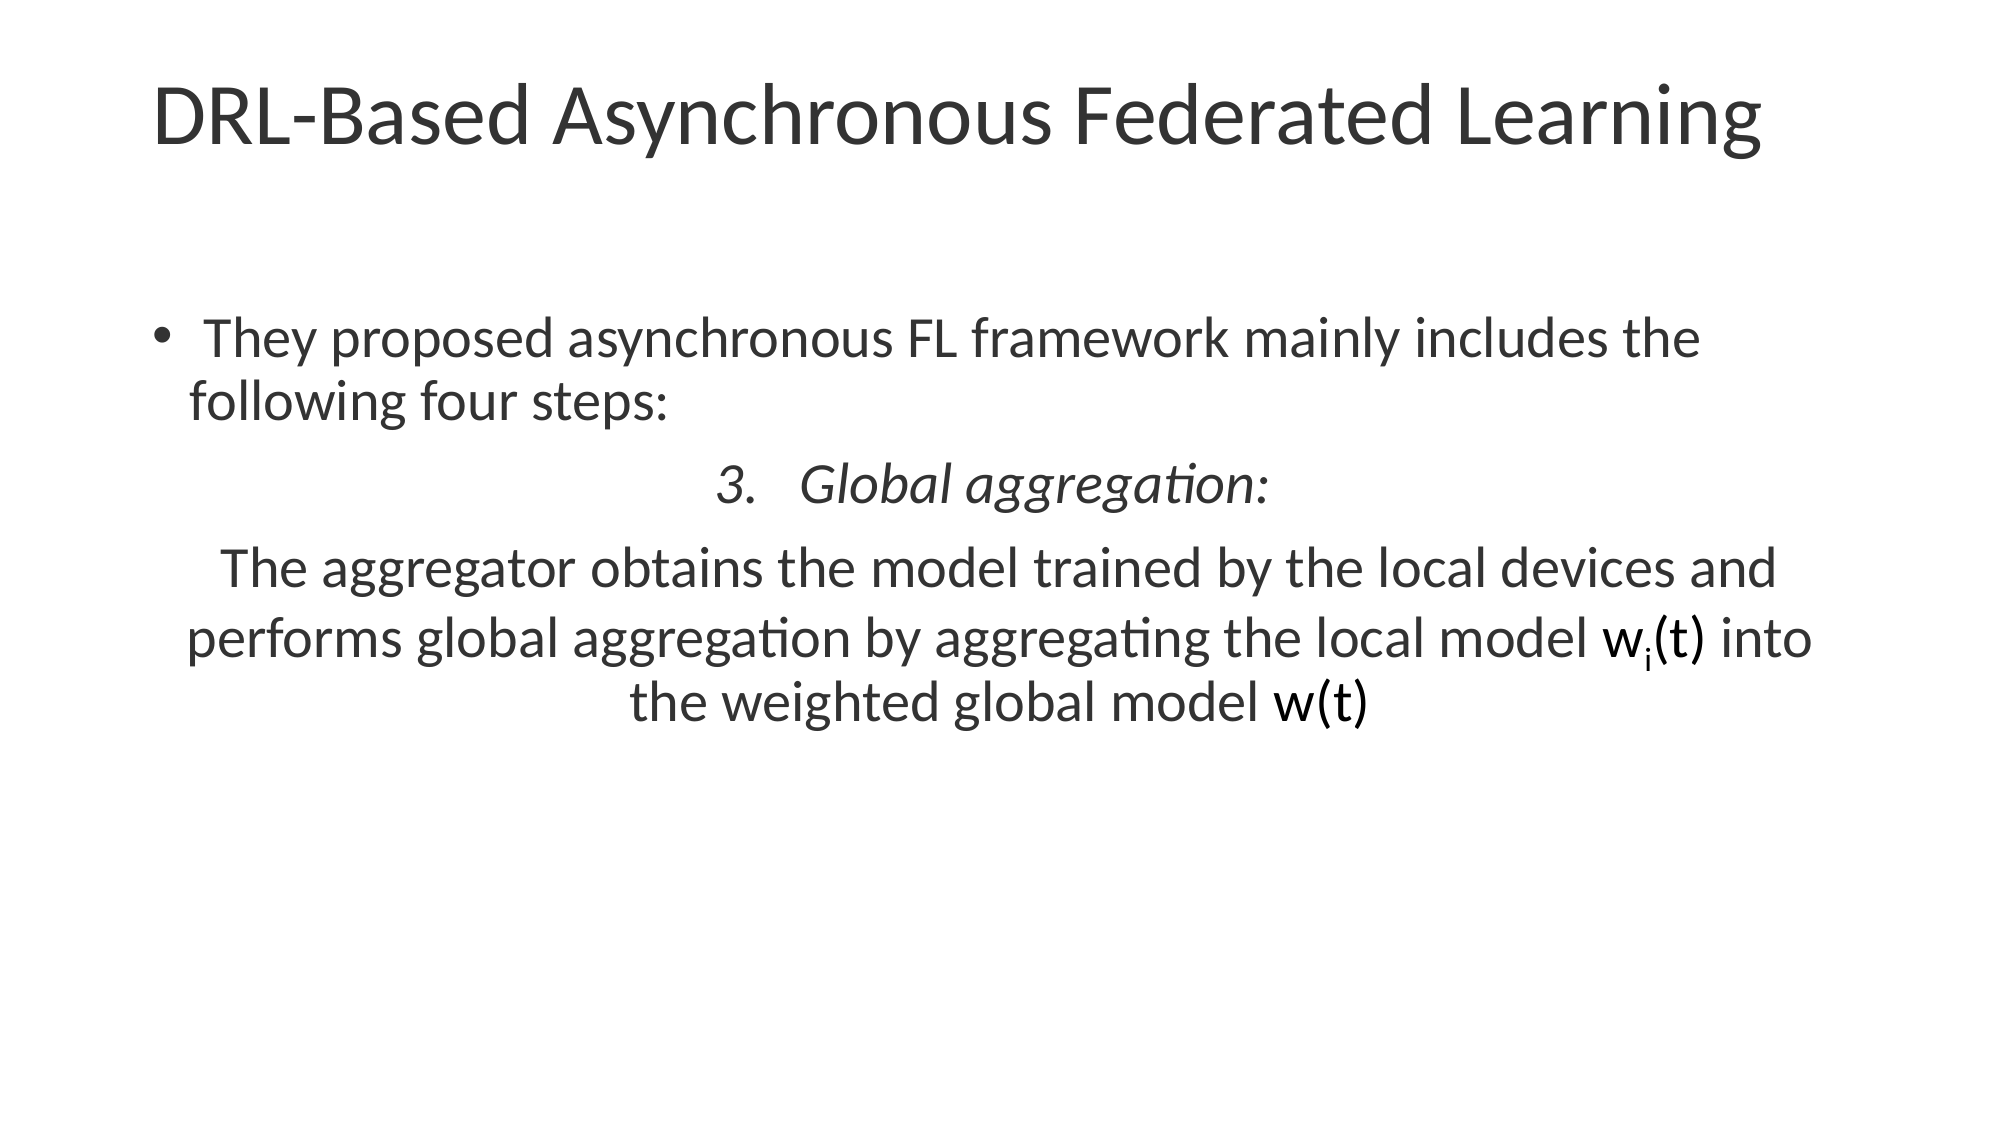

# DRL-Based Asynchronous Federated Learning
 They proposed asynchronous FL framework mainly includes the following four steps:
Global aggregation:
The aggregator obtains the model trained by the local devices and performs global aggregation by aggregating the local model wi(t) into the weighted global model w(t)